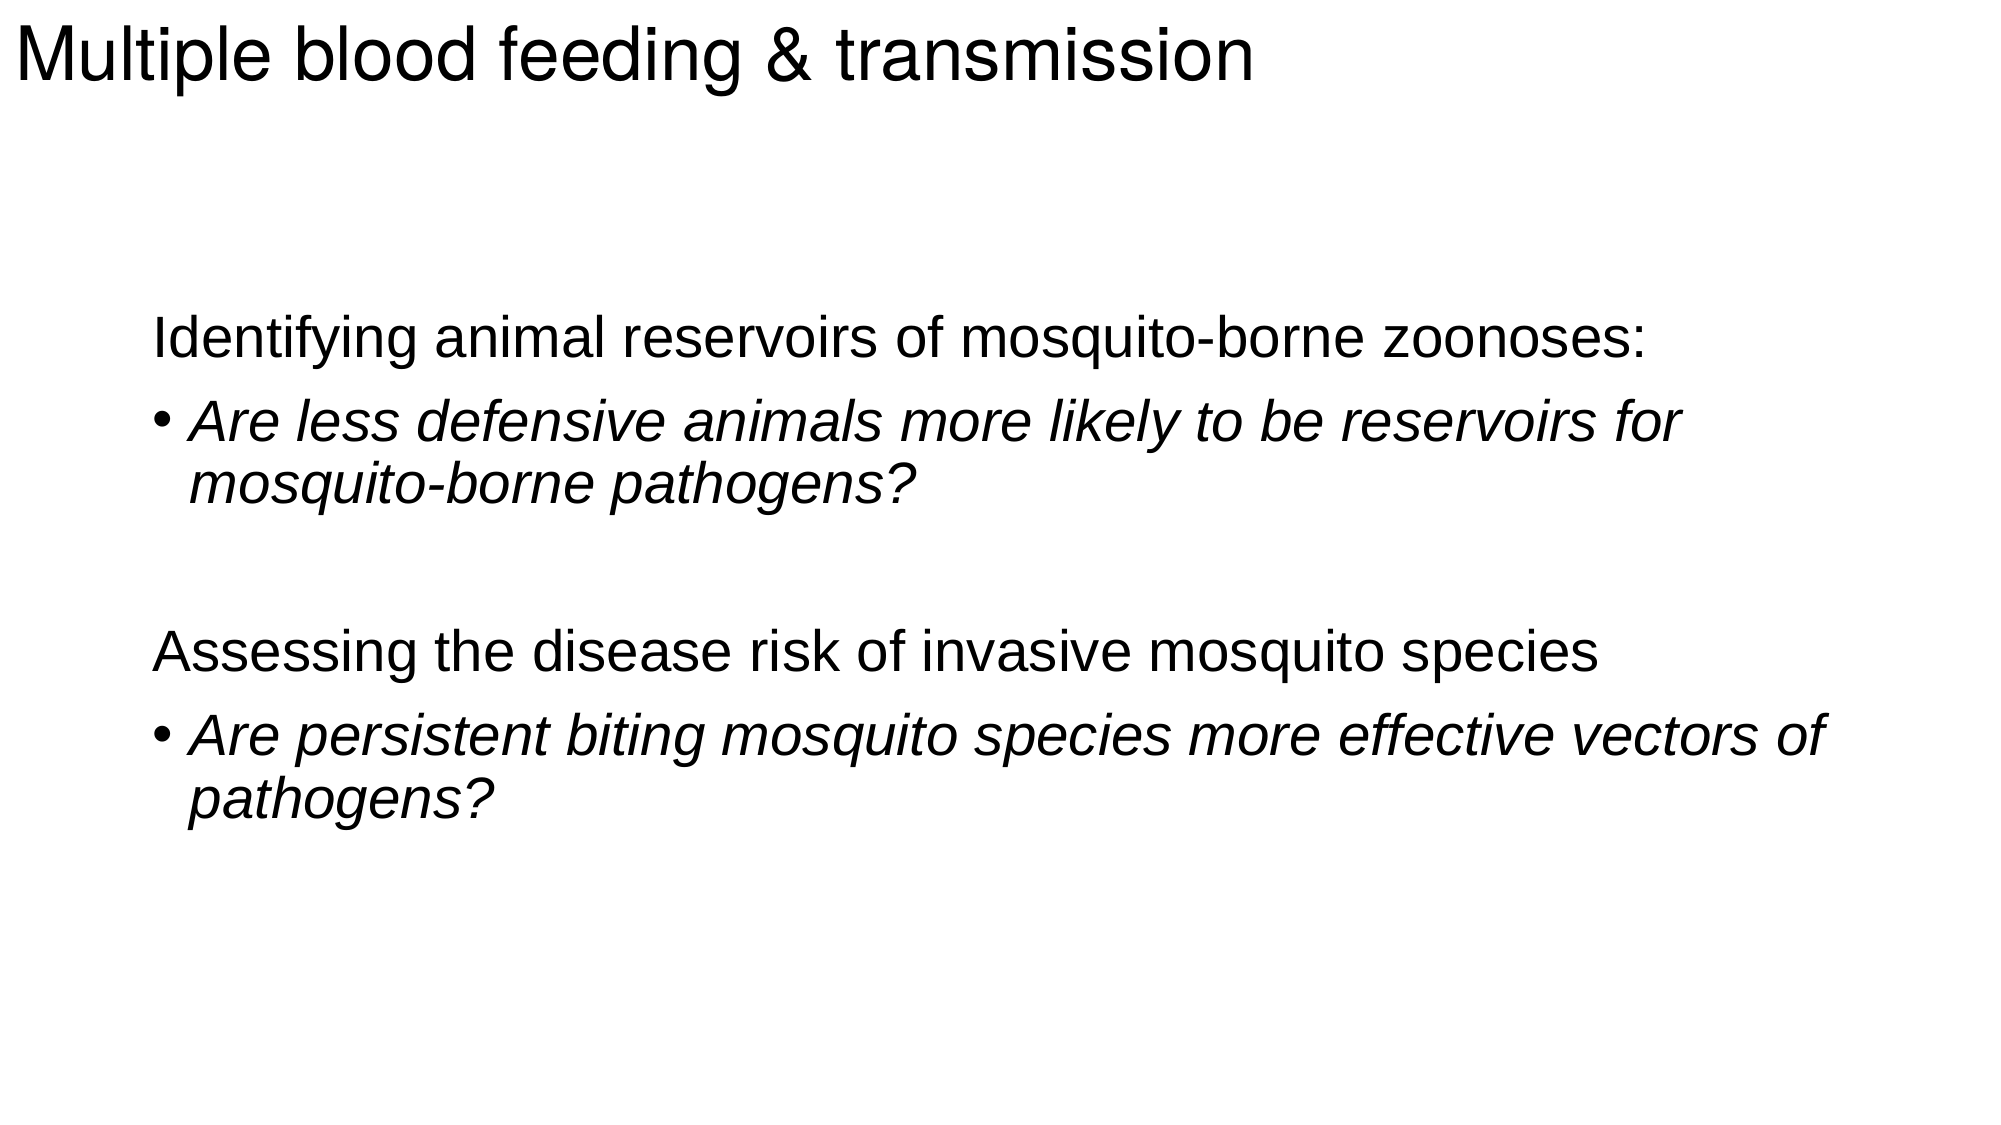

# Multiple blood feeding & transmission
Identifying animal reservoirs of mosquito-borne zoonoses:
Are less defensive animals more likely to be reservoirs for mosquito-borne pathogens?

Assessing the disease risk of invasive mosquito species
Are persistent biting mosquito species more effective vectors of pathogens?